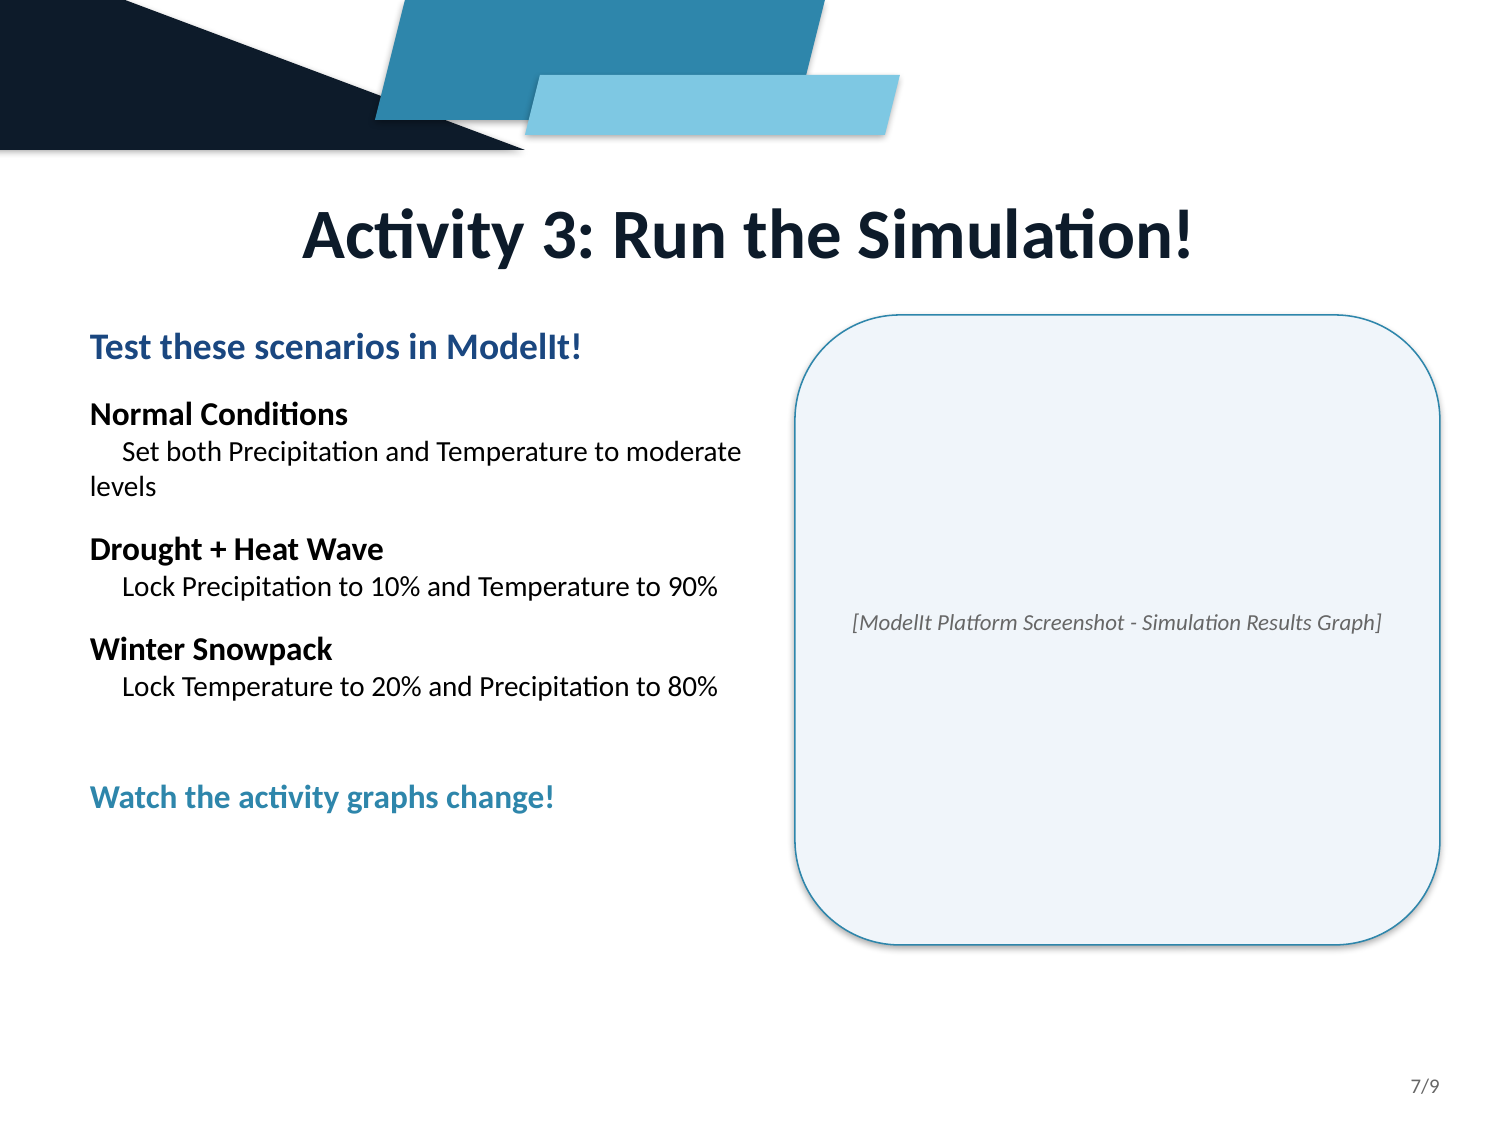

Activity 3: Run the Simulation!
Test these scenarios in ModelIt!
Normal Conditions
     Set both Precipitation and Temperature to moderate levels
Drought + Heat Wave
     Lock Precipitation to 10% and Temperature to 90%
Winter Snowpack
     Lock Temperature to 20% and Precipitation to 80%
Watch the activity graphs change!

[ModelIt Platform Screenshot - Simulation Results Graph]
7/9